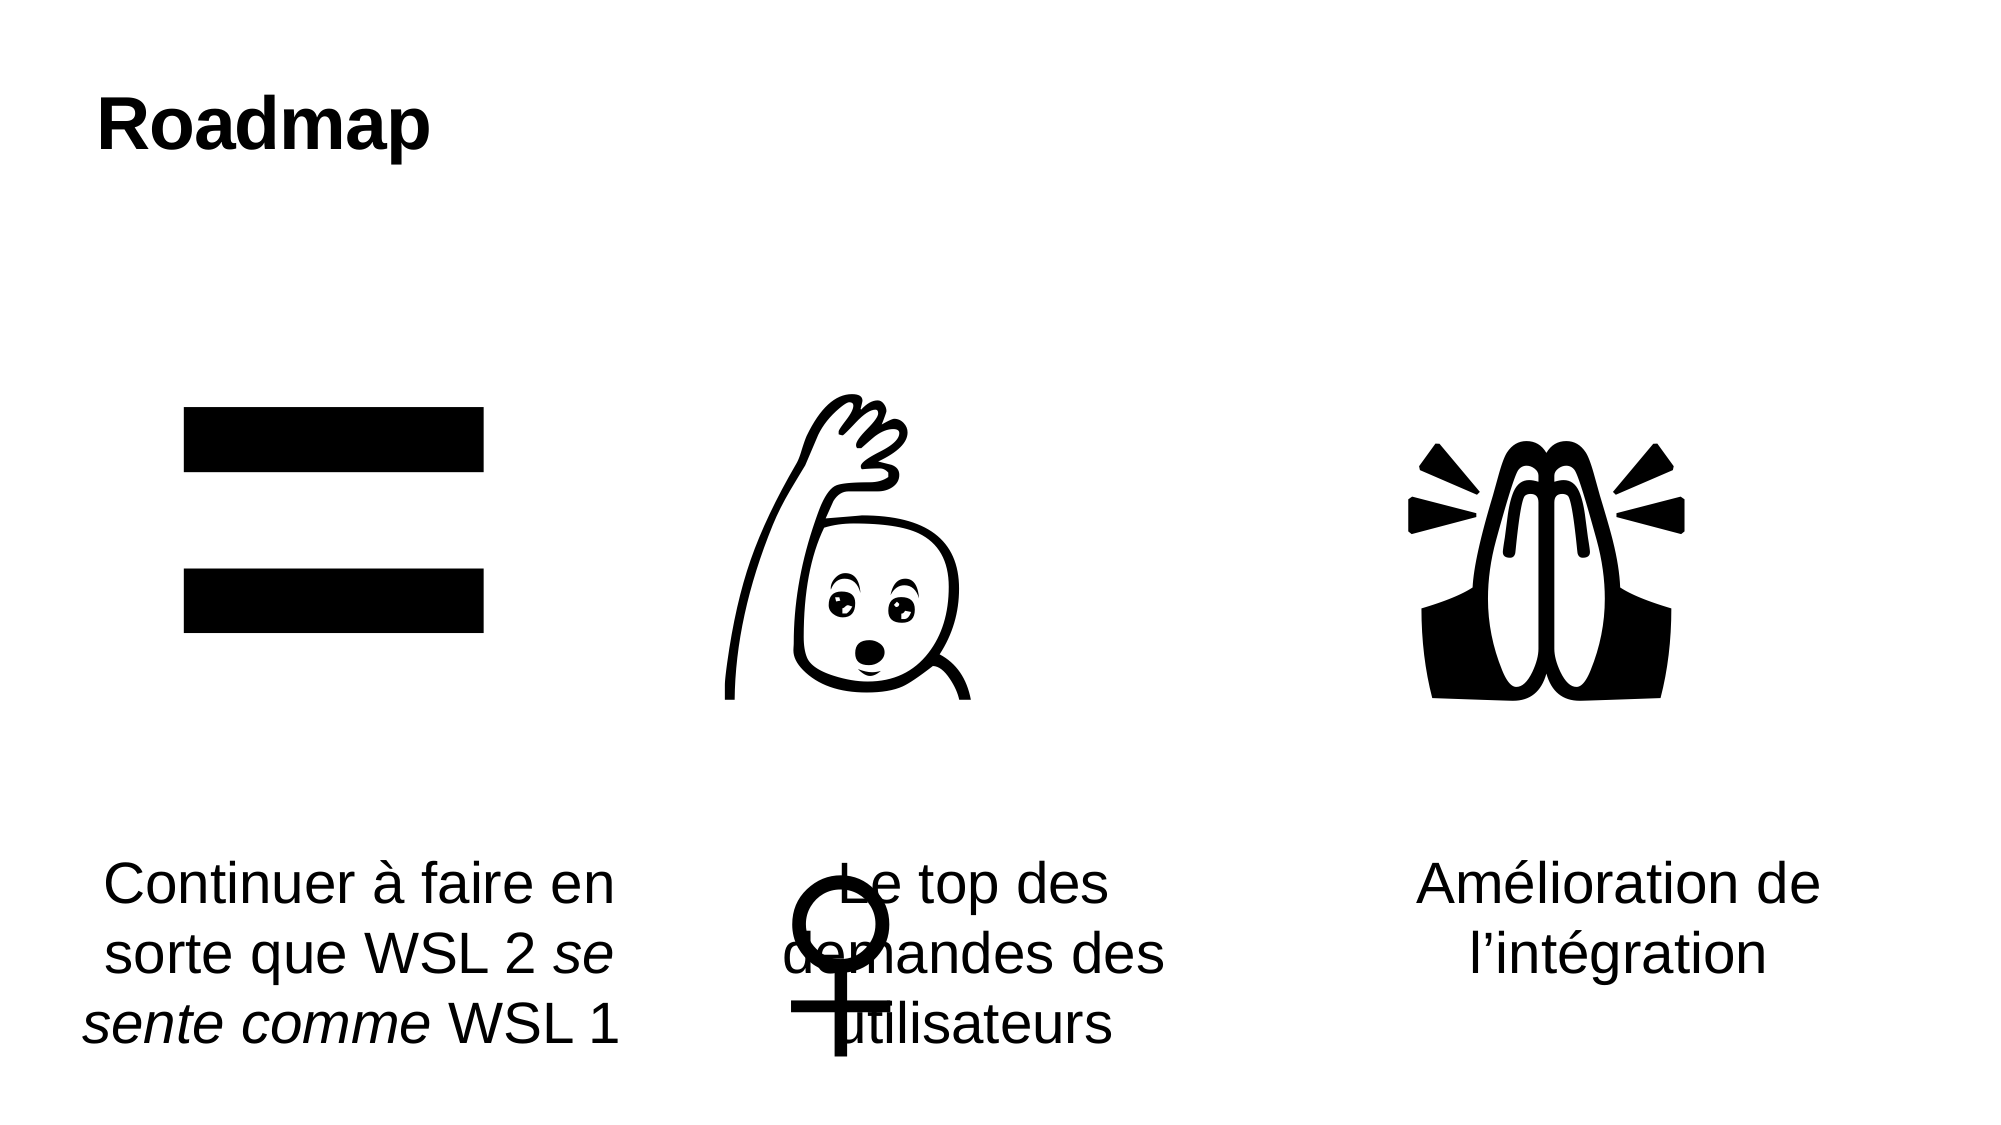

# Roadmap
=
🙋‍♀️
🙏
Continuer à faire en sorte que WSL 2 se sente comme WSL 1
Le top des demandes des utilisateurs
Amélioration de l’intégration